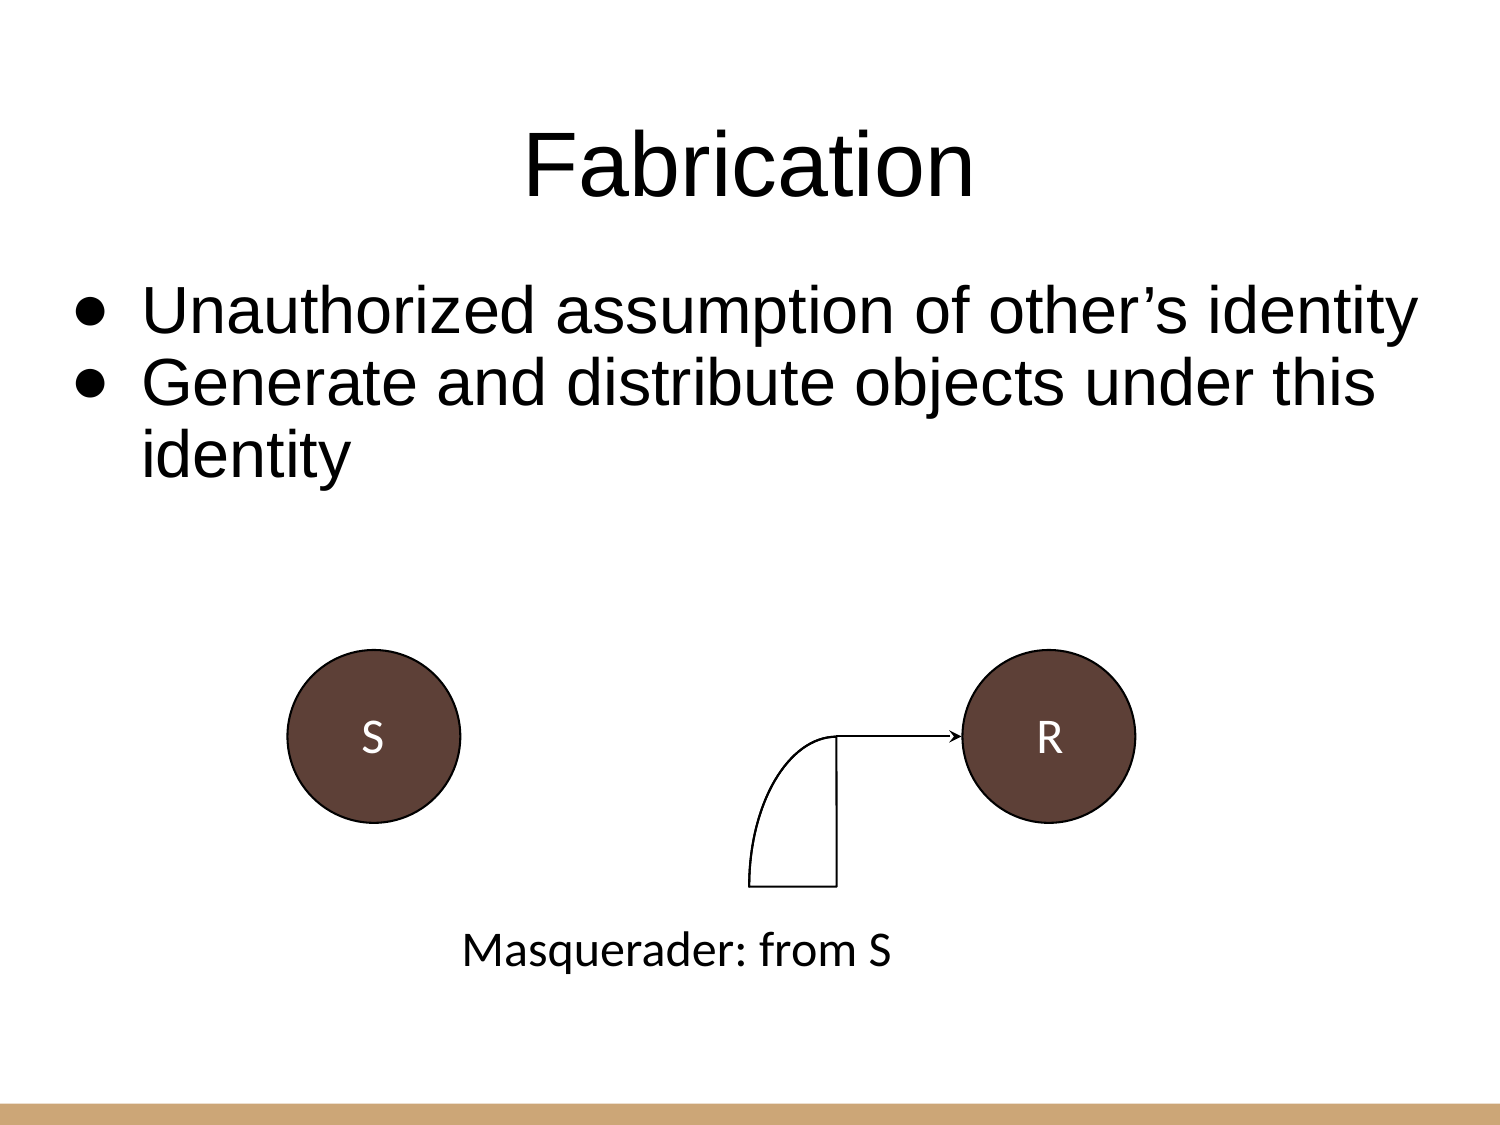

# Fabrication
Unauthorized assumption of other’s identity
Generate and distribute objects under this identity

S
R

Masquerader: from S